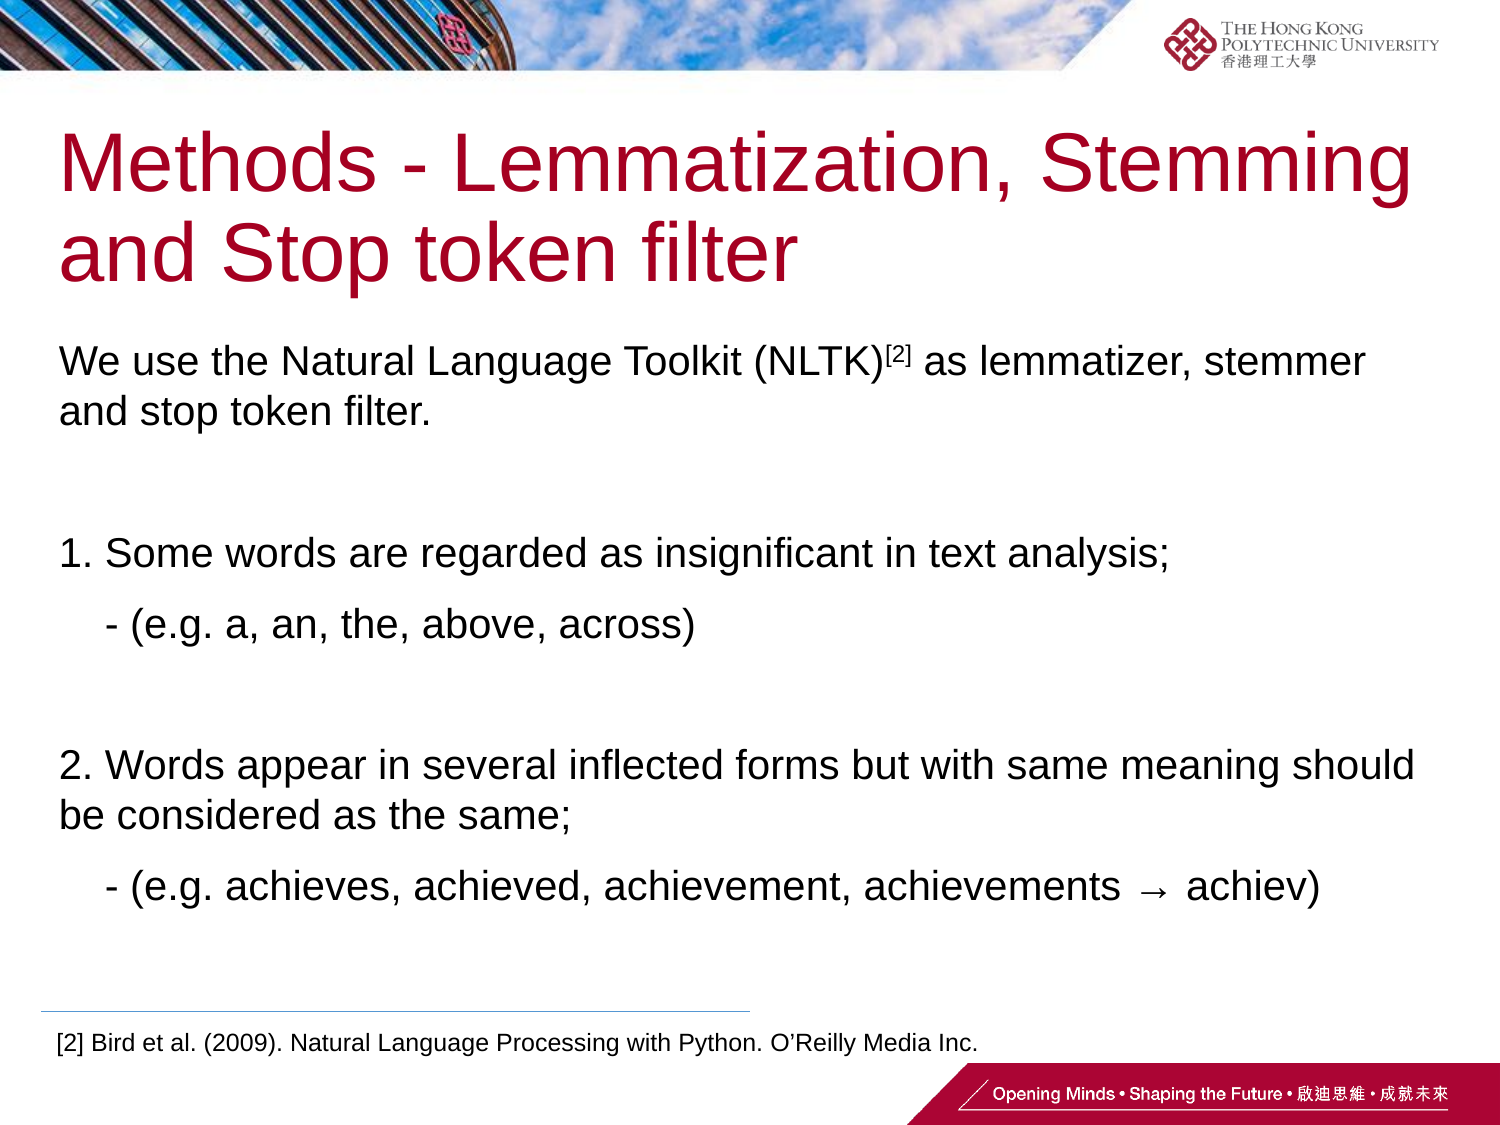

# Methods - Lemmatization, Stemming and Stop token filter
We use the Natural Language Toolkit (NLTK)[2] as lemmatizer, stemmer and stop token filter.

1. Some words are regarded as insignificant in text analysis;
    - (e.g. a, an, the, above, across)

2. Words appear in several inflected forms but with same meaning should be considered as the same;
    - (e.g. achieves, achieved, achievement, achievements → achiev)

[2] Bird et al. (2009). Natural Language Processing with Python. O’Reilly Media Inc.